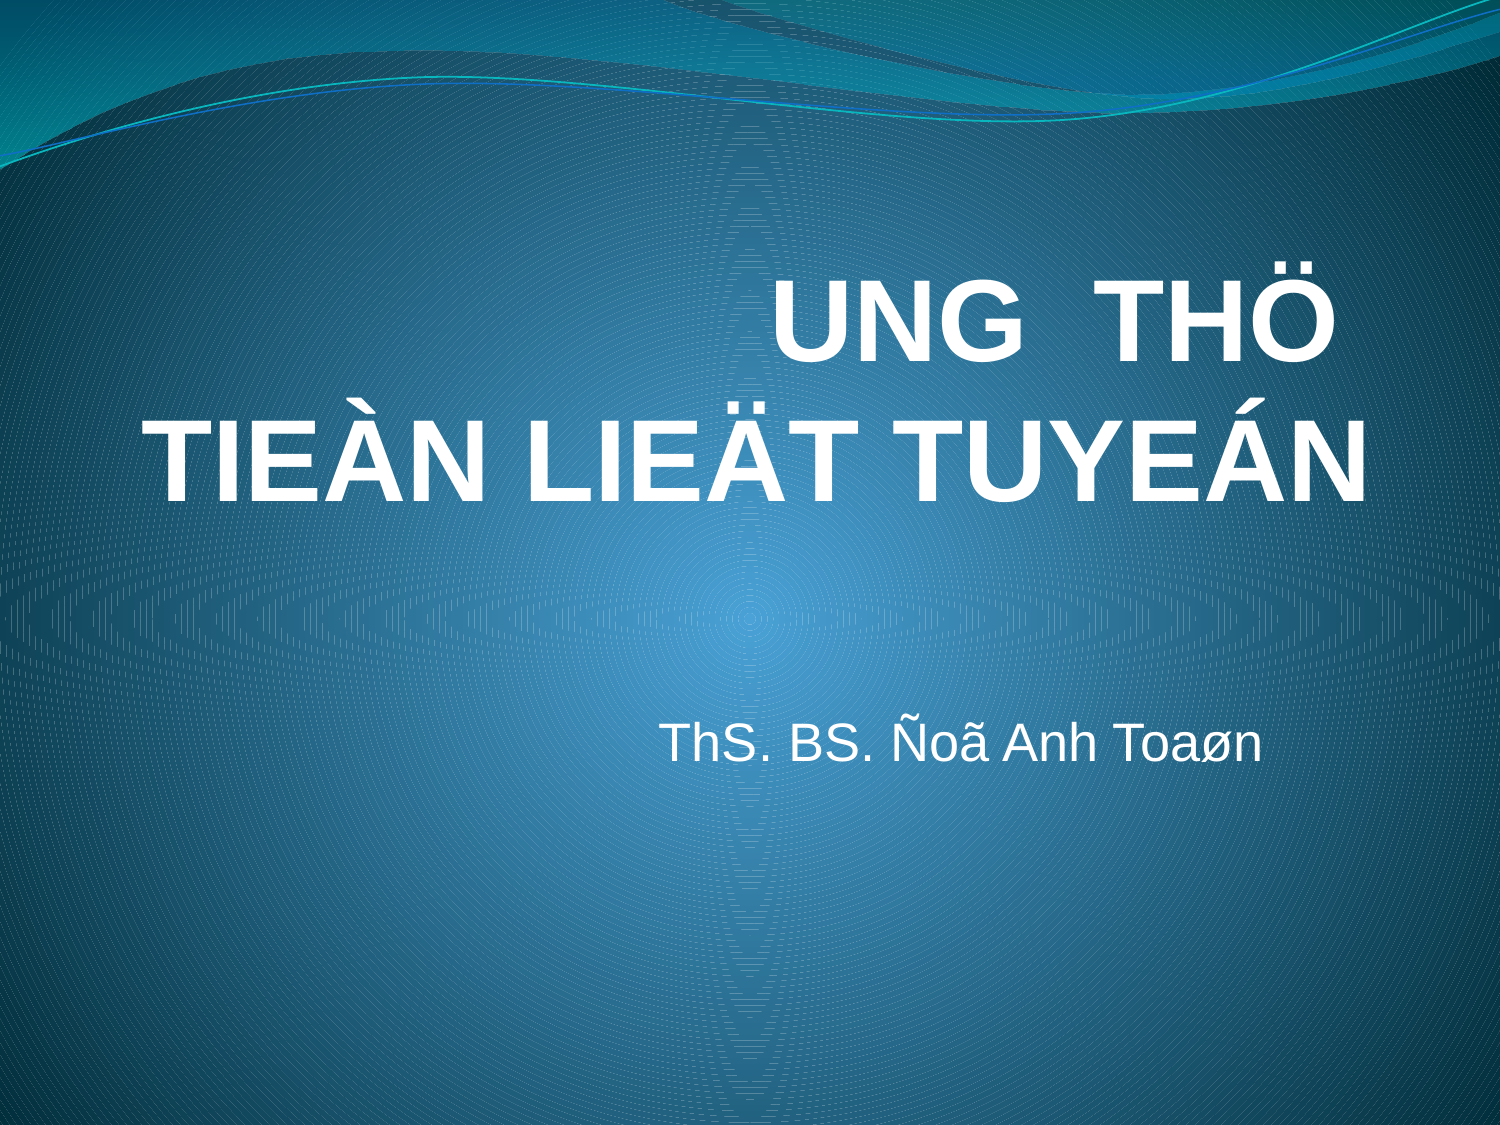

# UNG  THÖ TIEÀN LIEÄT TUYEÁN
ThS. BS. Ñoã Anh Toaøn